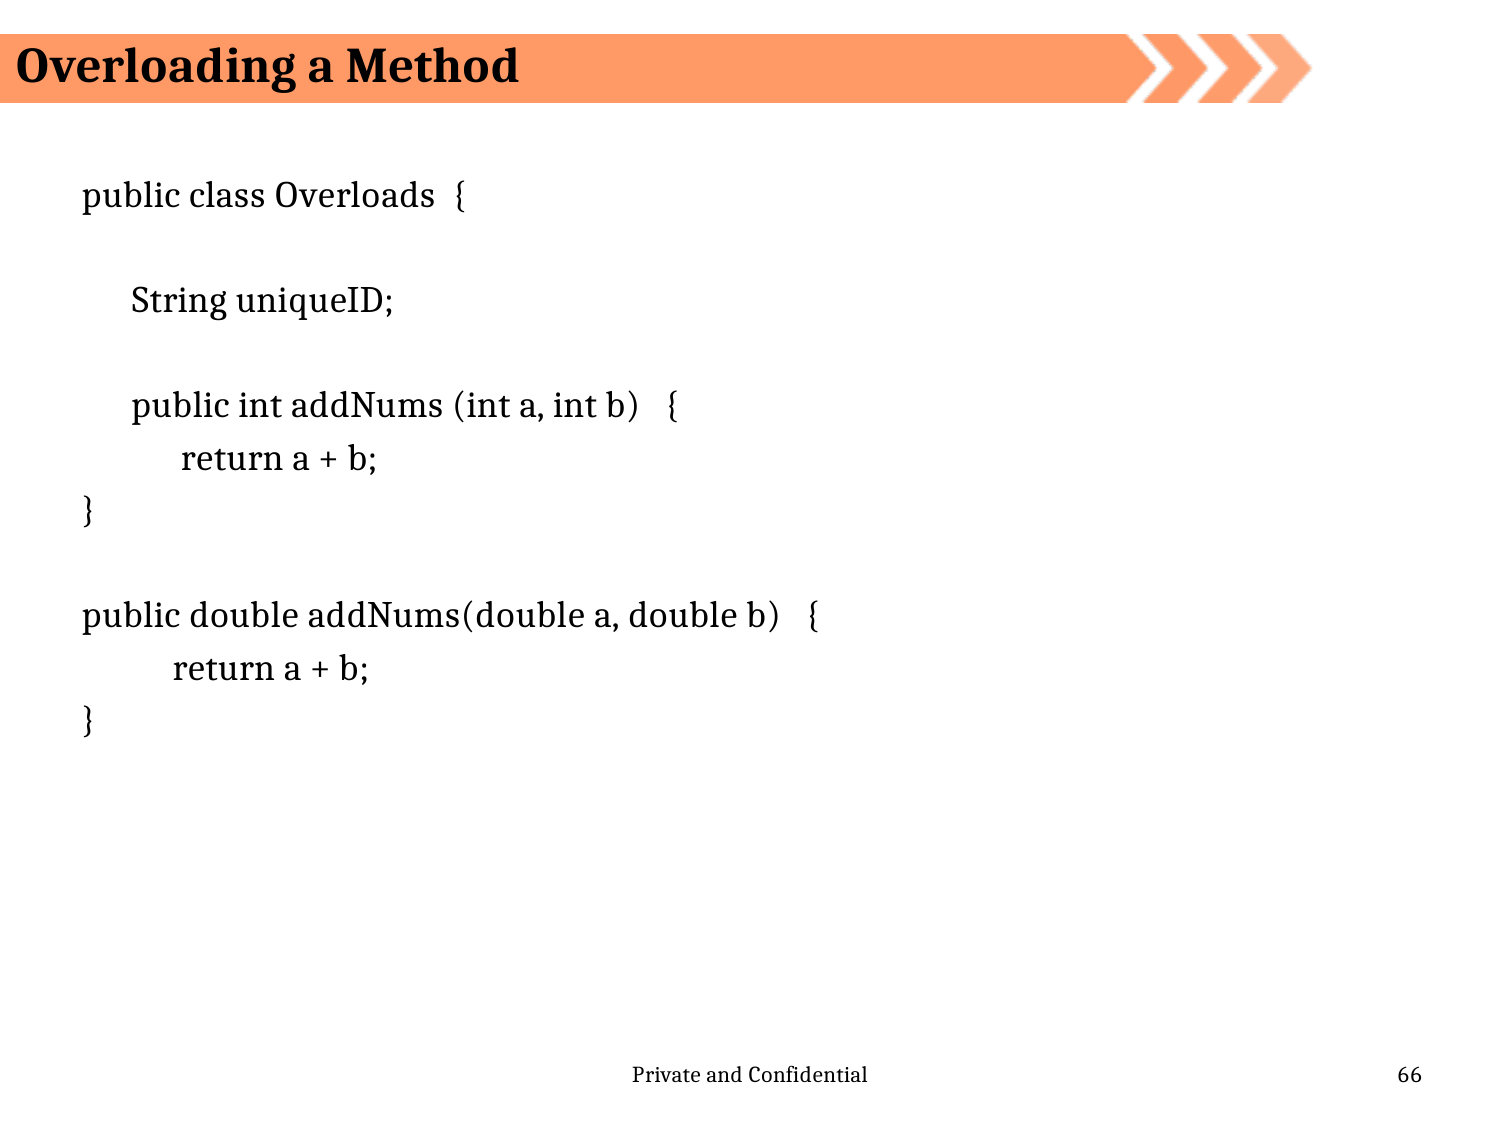

Overloading a Method
public class Overloads  {

      String uniqueID;

      public int addNums (int a, int b)   {
            return a + b;
}

public double addNums(double a, double b)   {
           return a + b;
}